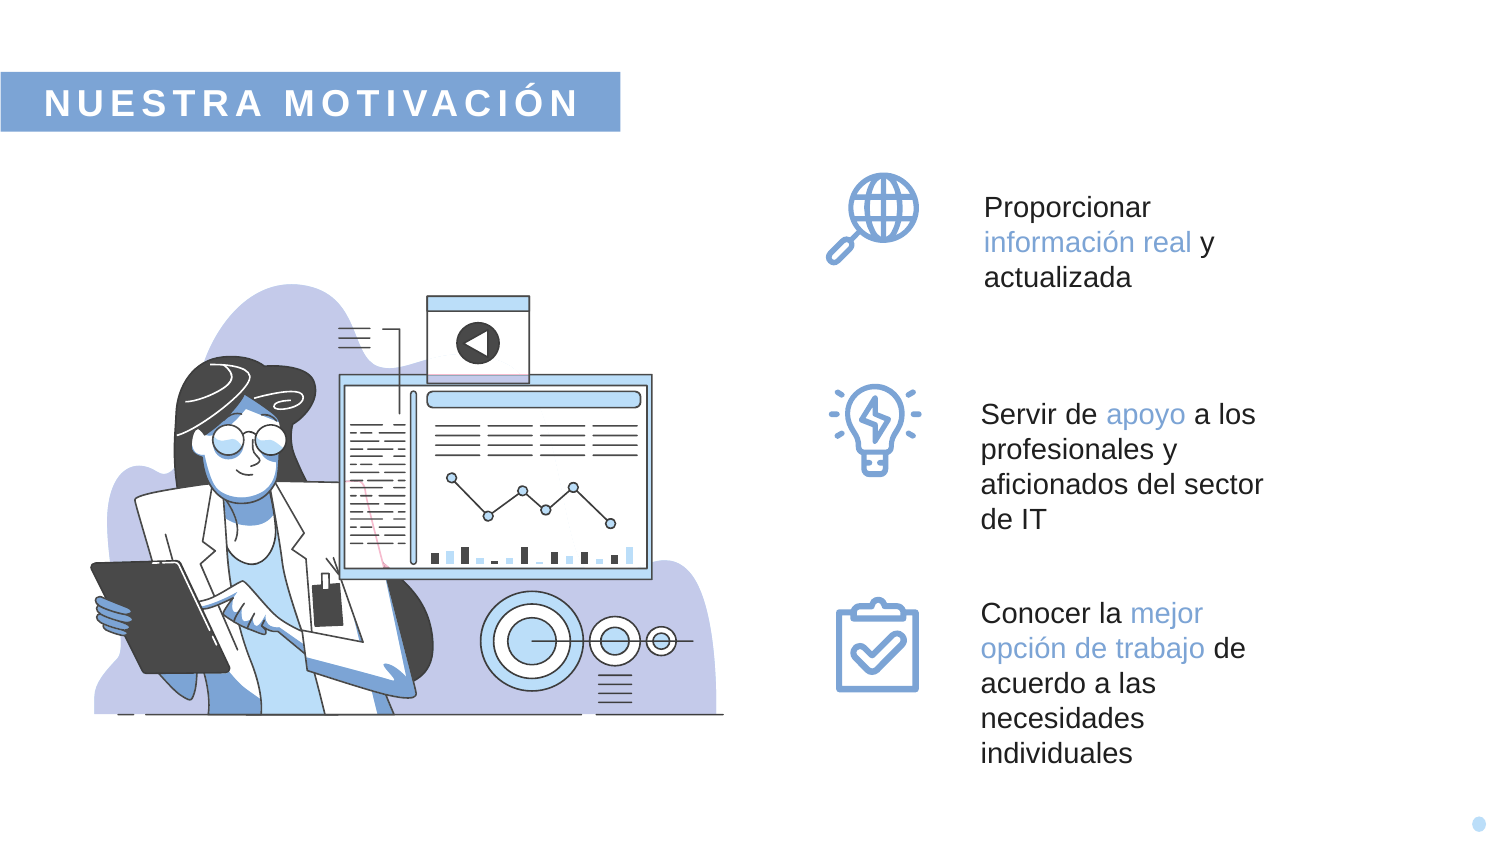

NUESTRA MOTIVACIÓN

Proporcionar información real y actualizada
02

Servir de apoyo a los profesionales y aficionados del sector de IT
03
Conocer la mejor opción de trabajo de acuerdo a las necesidades individuales

04